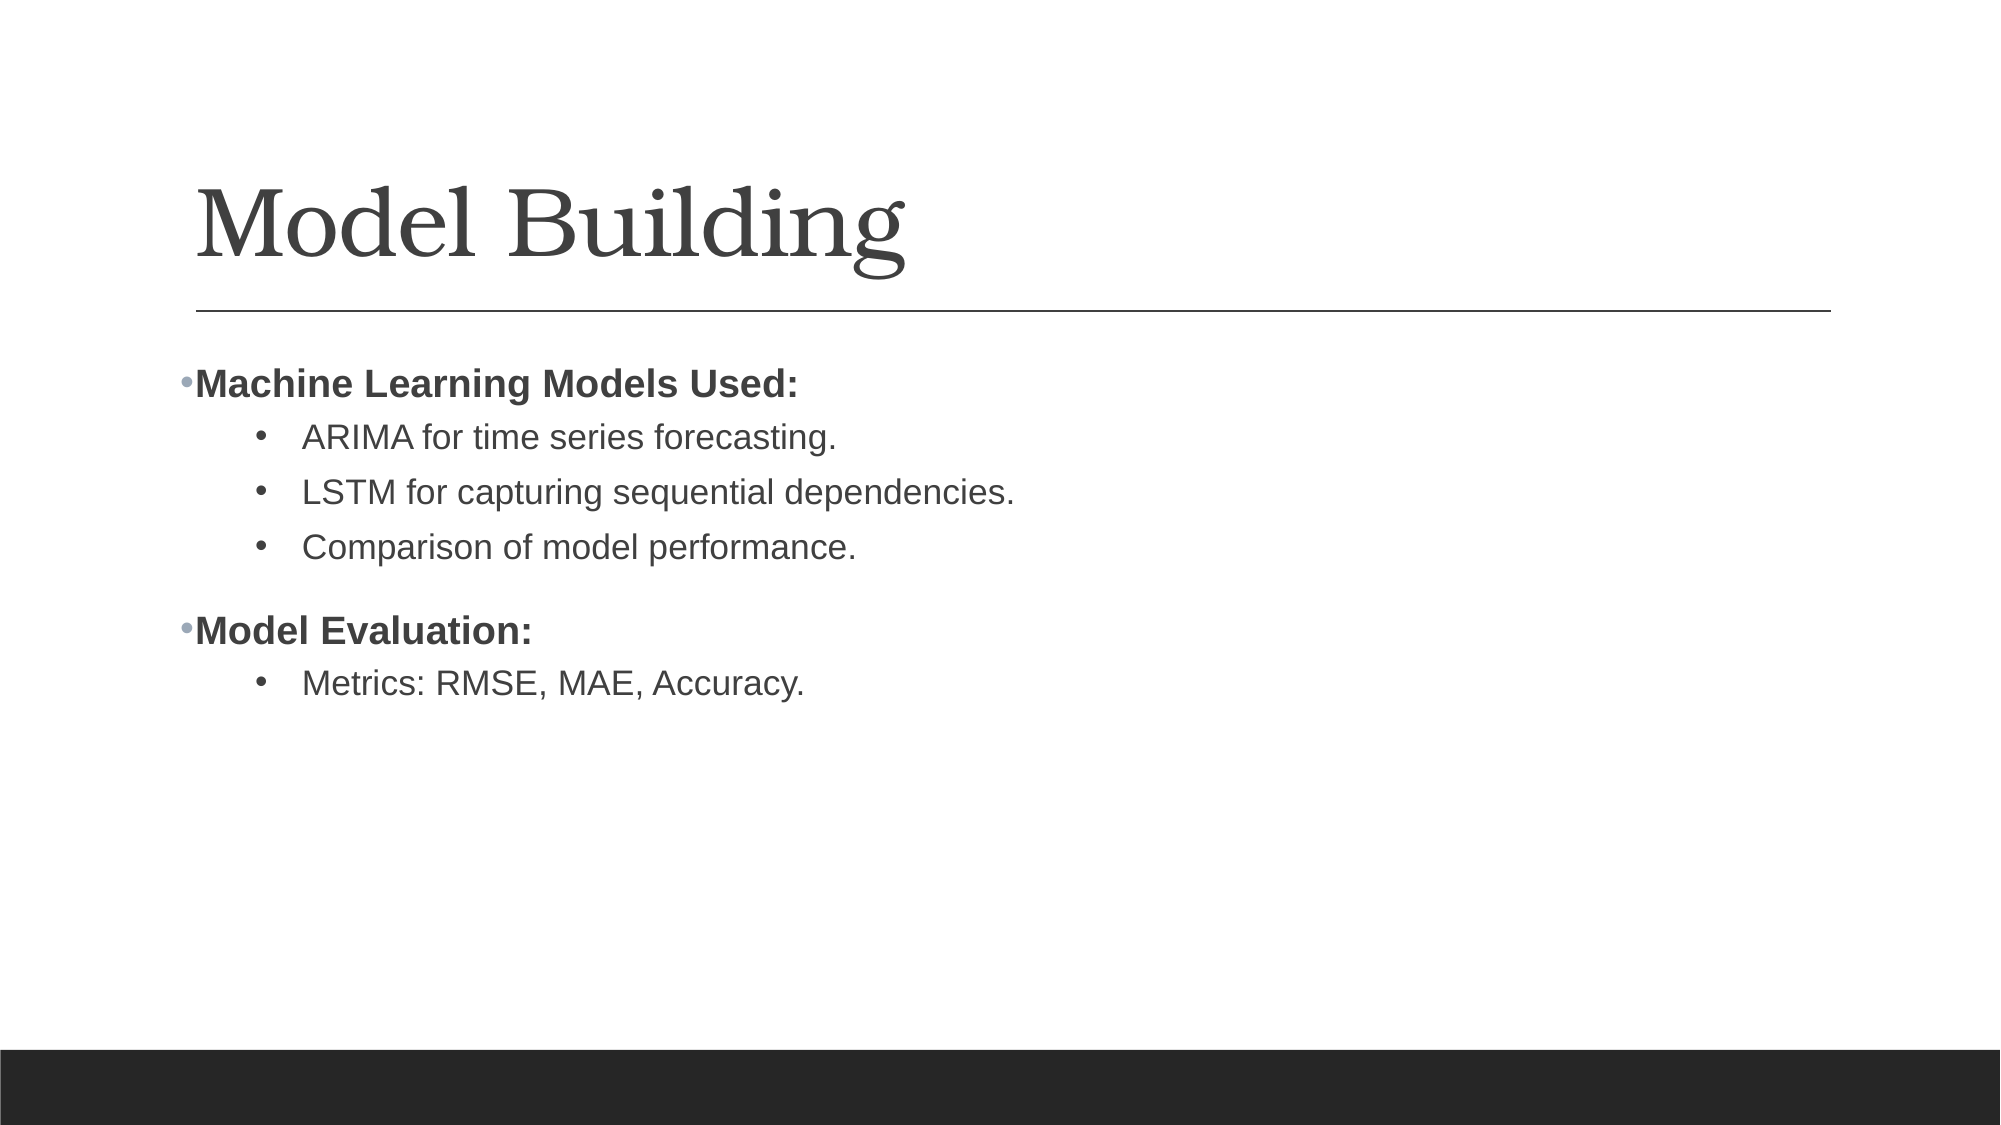

# Model Building
Machine Learning Models Used:
ARIMA for time series forecasting.
LSTM for capturing sequential dependencies.
Comparison of model performance.
Model Evaluation:
Metrics: RMSE, MAE, Accuracy.